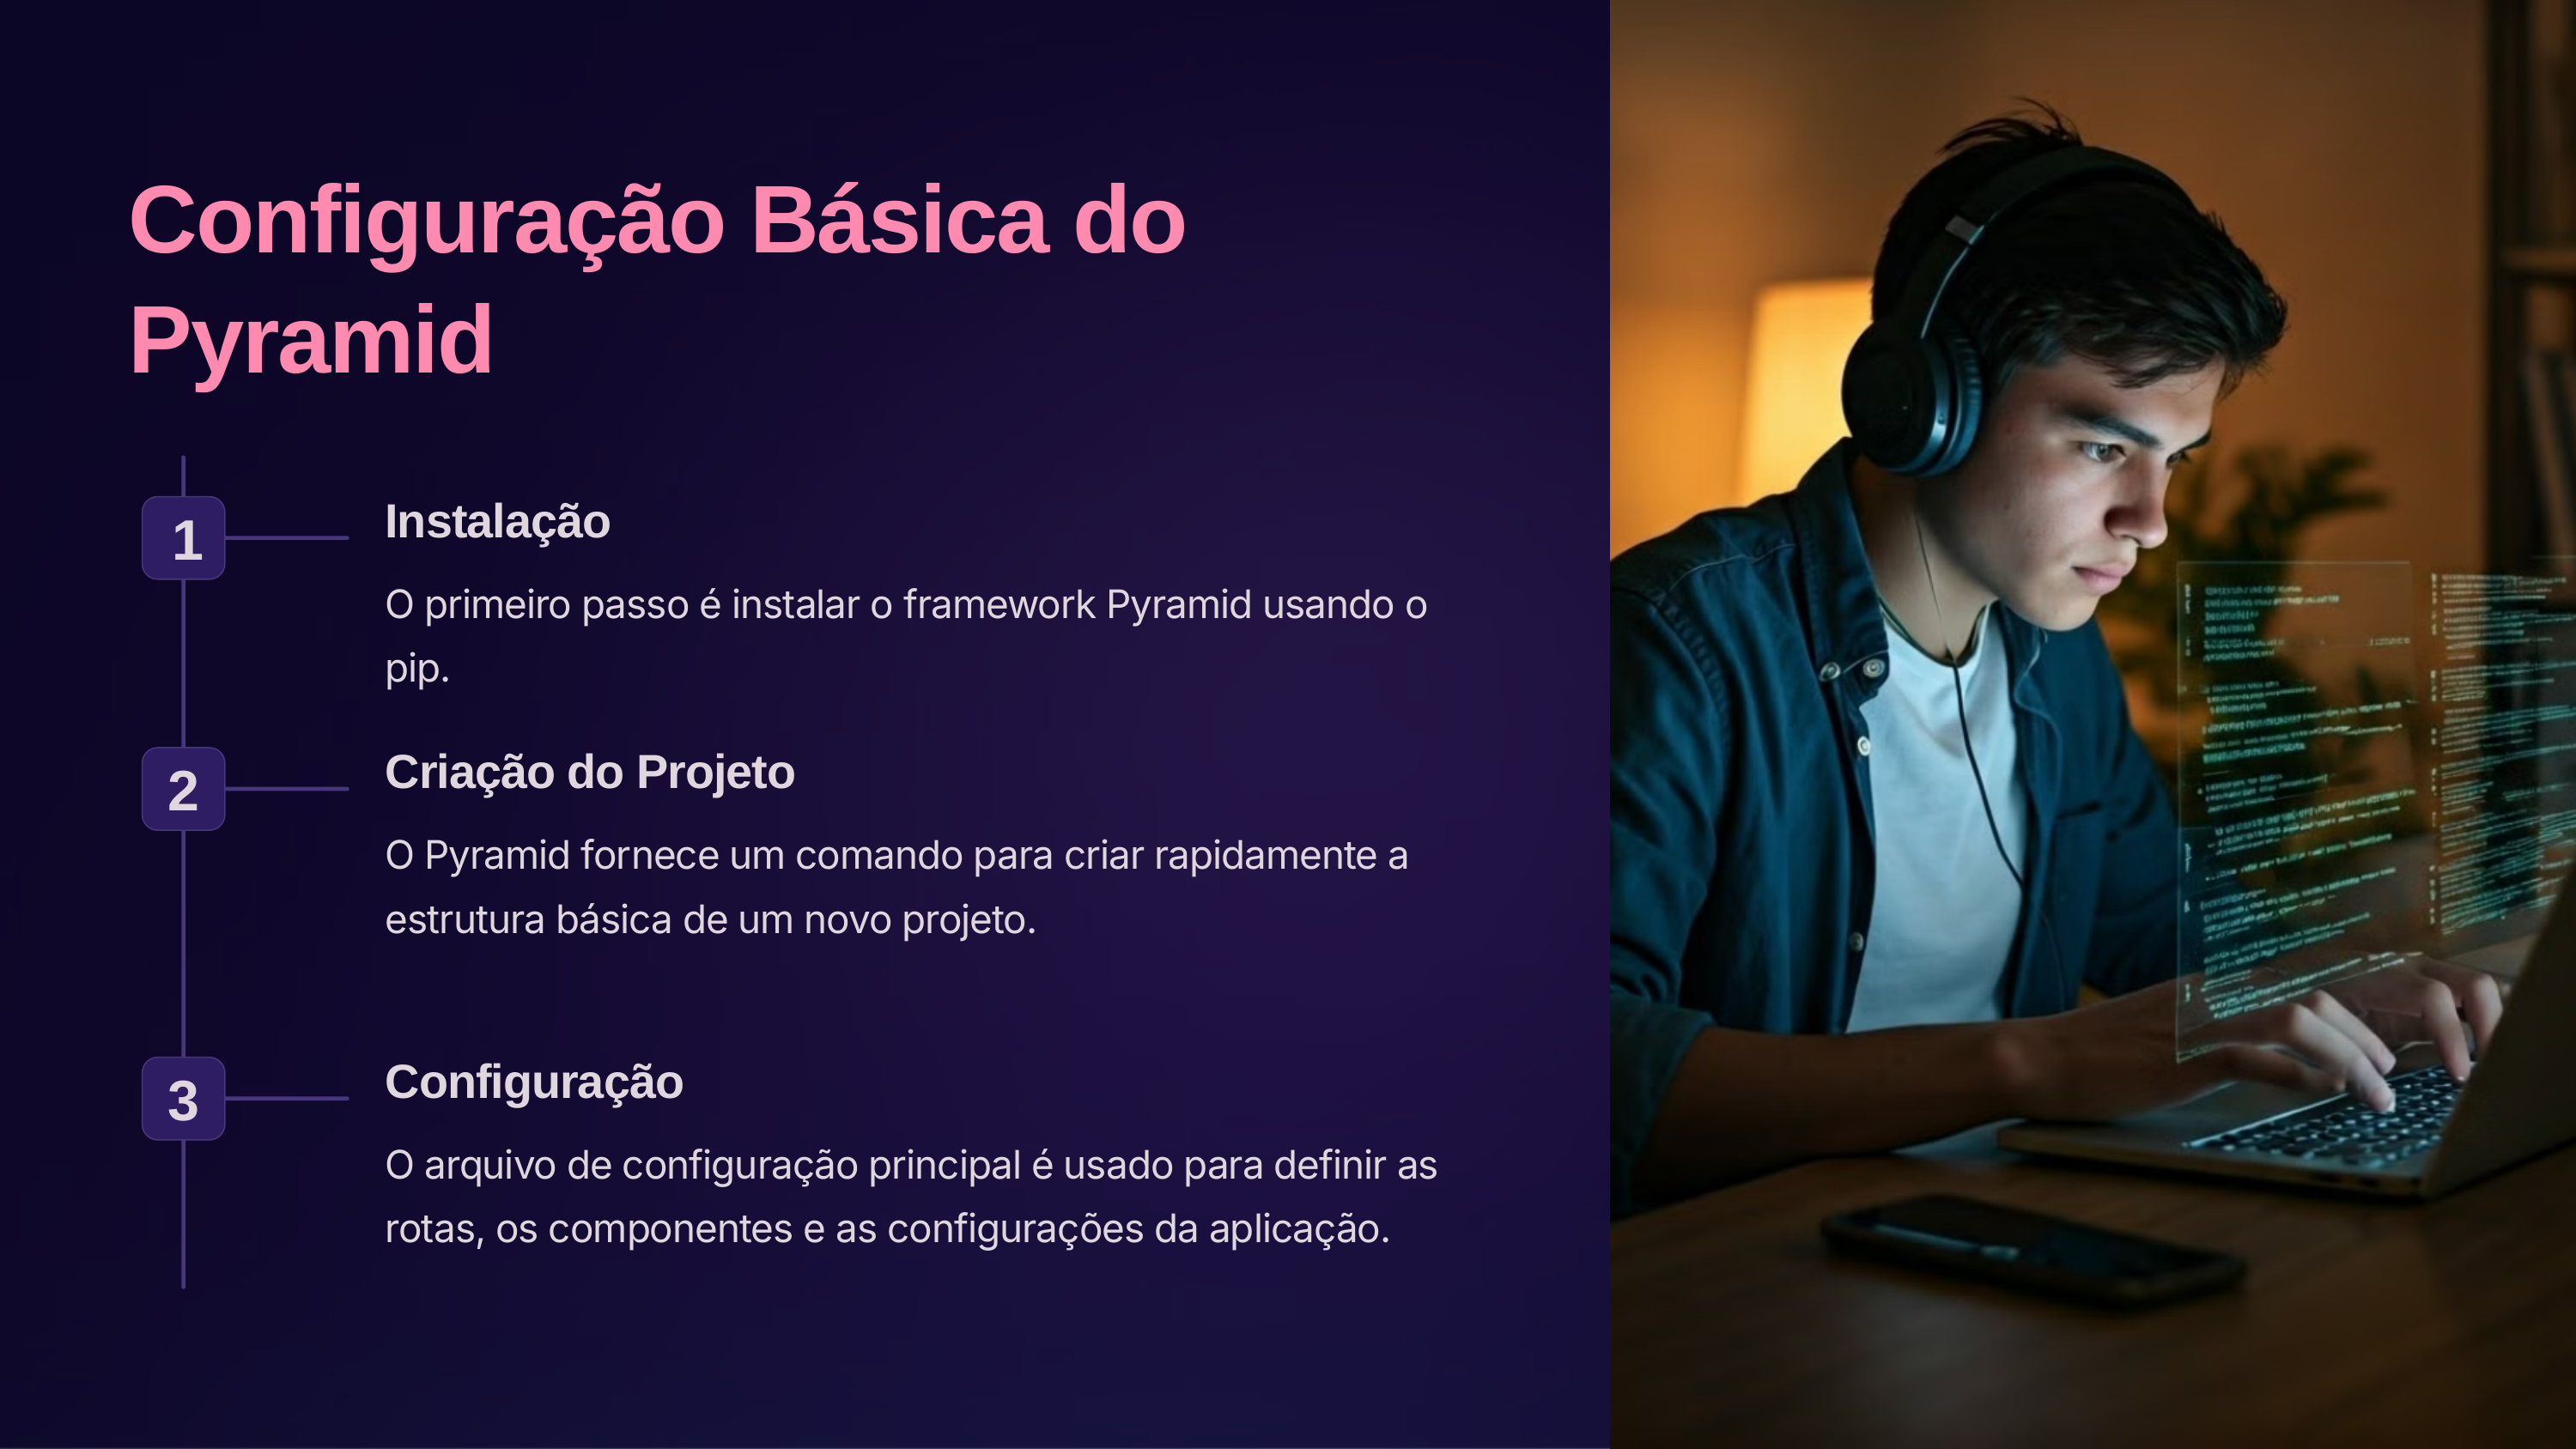

Configuração Básica do Pyramid

Instalação

1

O primeiro passo é instalar o framework Pyramid usando o pip.
Criação do Projeto

2

O Pyramid fornece um comando para criar rapidamente a estrutura básica de um novo projeto.
Configuração

3

O arquivo de configuração principal é usado para definir as rotas, os componentes e as configurações da aplicação.